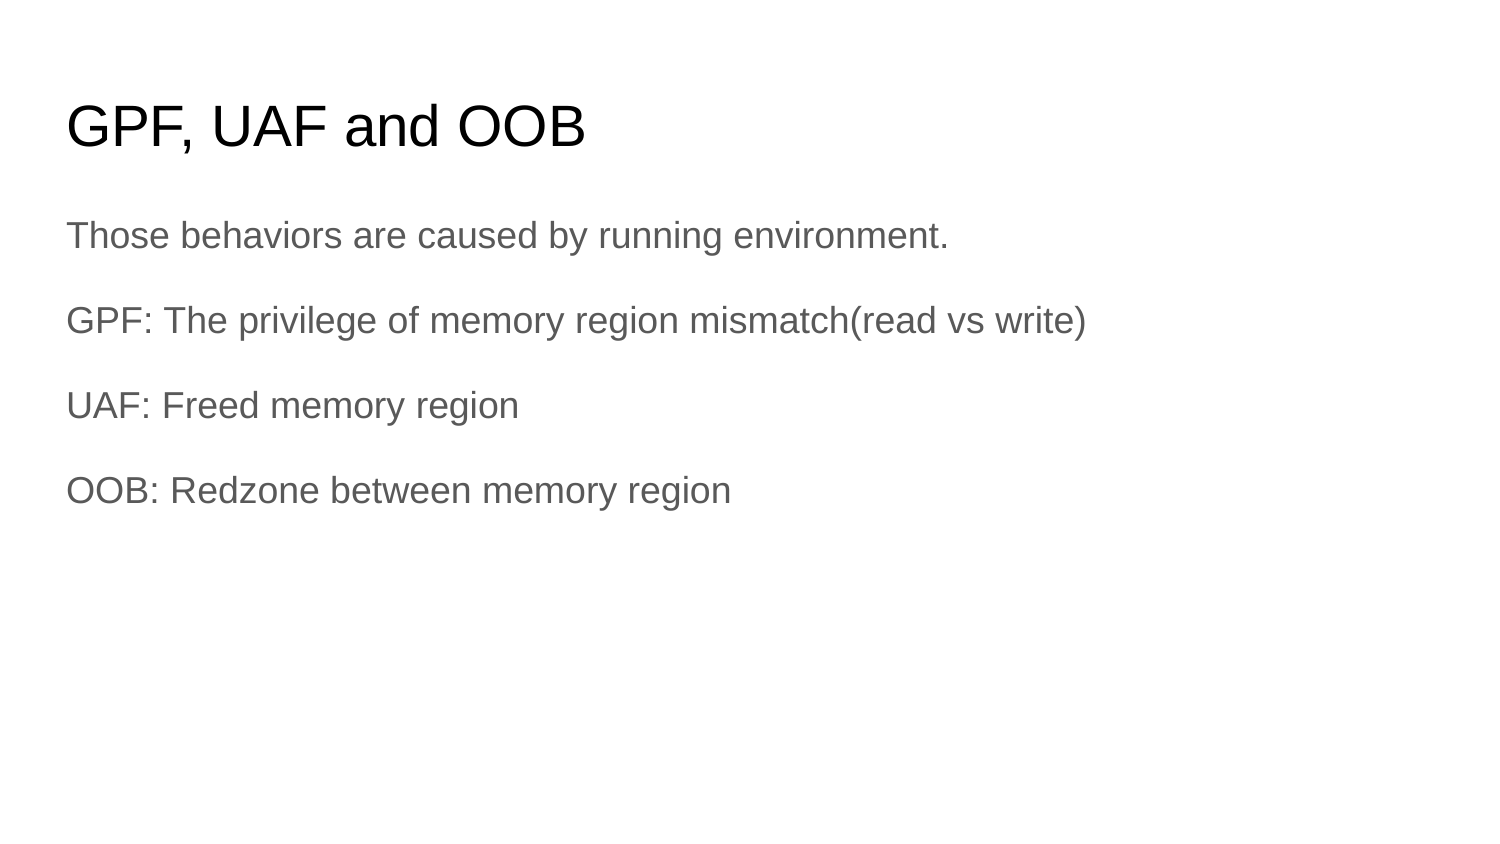

# GPF, UAF and OOB
Those behaviors are caused by running environment.
GPF: The privilege of memory region mismatch(read vs write)
UAF: Freed memory region
OOB: Redzone between memory region